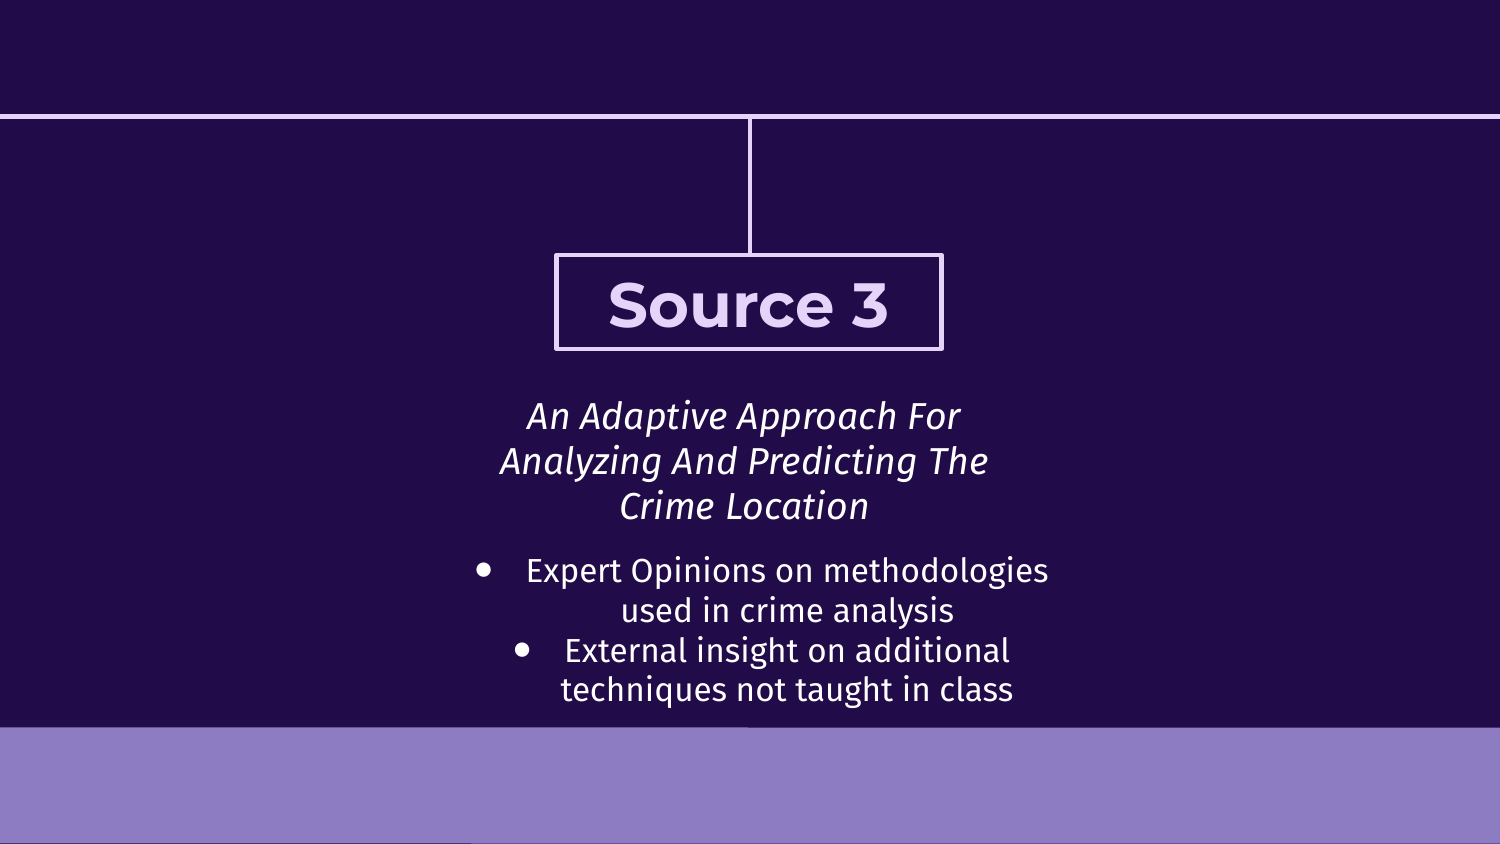

# Source 3
An Adaptive Approach For Analyzing And Predicting The Crime Location
Expert Opinions on methodologies used in crime analysis
External insight on additional techniques not taught in class